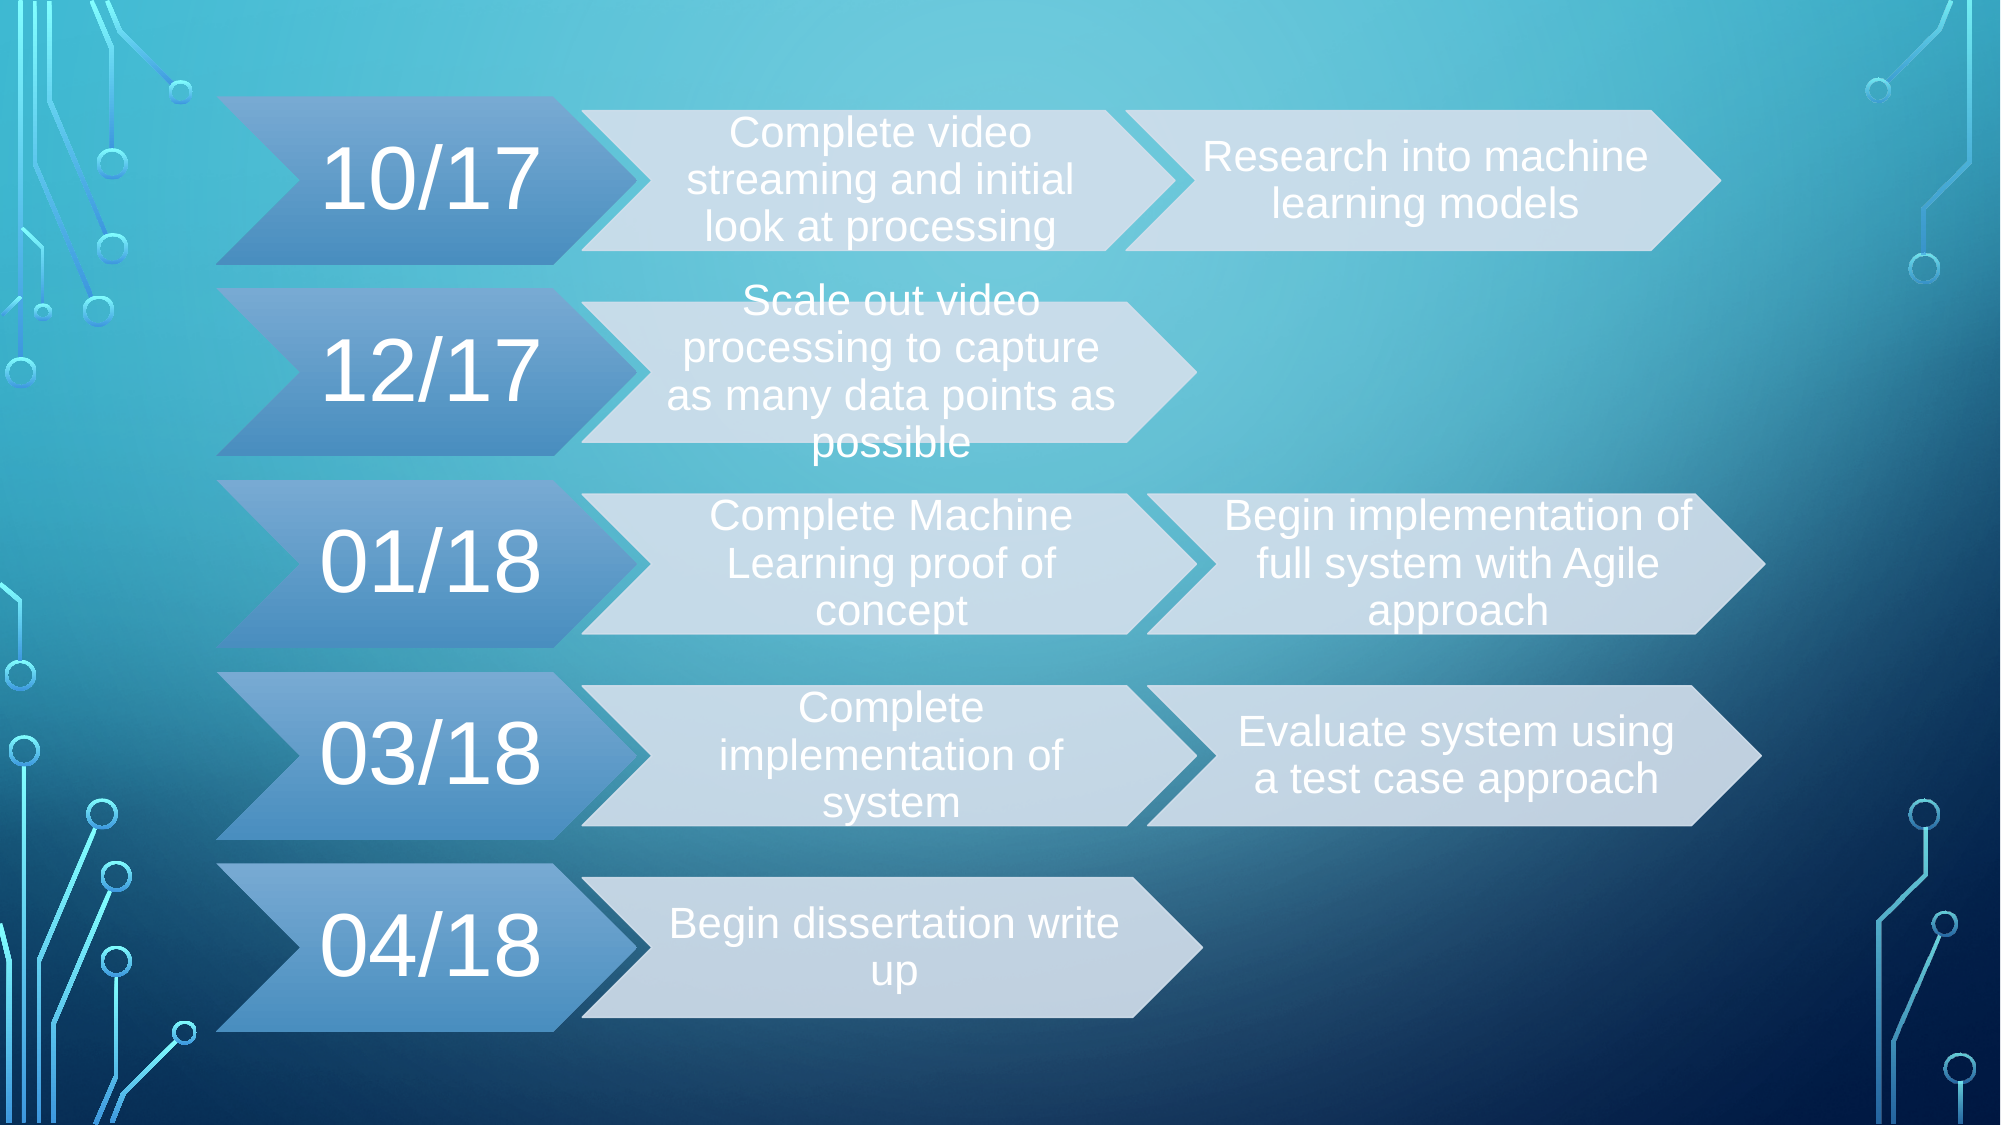

10/17
Complete video streaming and initial look at processing
Research into machine learning models
12/17
Scale out video processing to capture as many data points as possible
01/18
Complete Machine Learning proof of concept
Begin implementation of full system with Agile approach
03/18
Complete implementation of system
Evaluate system using a test case approach
04/18
Begin dissertation write up